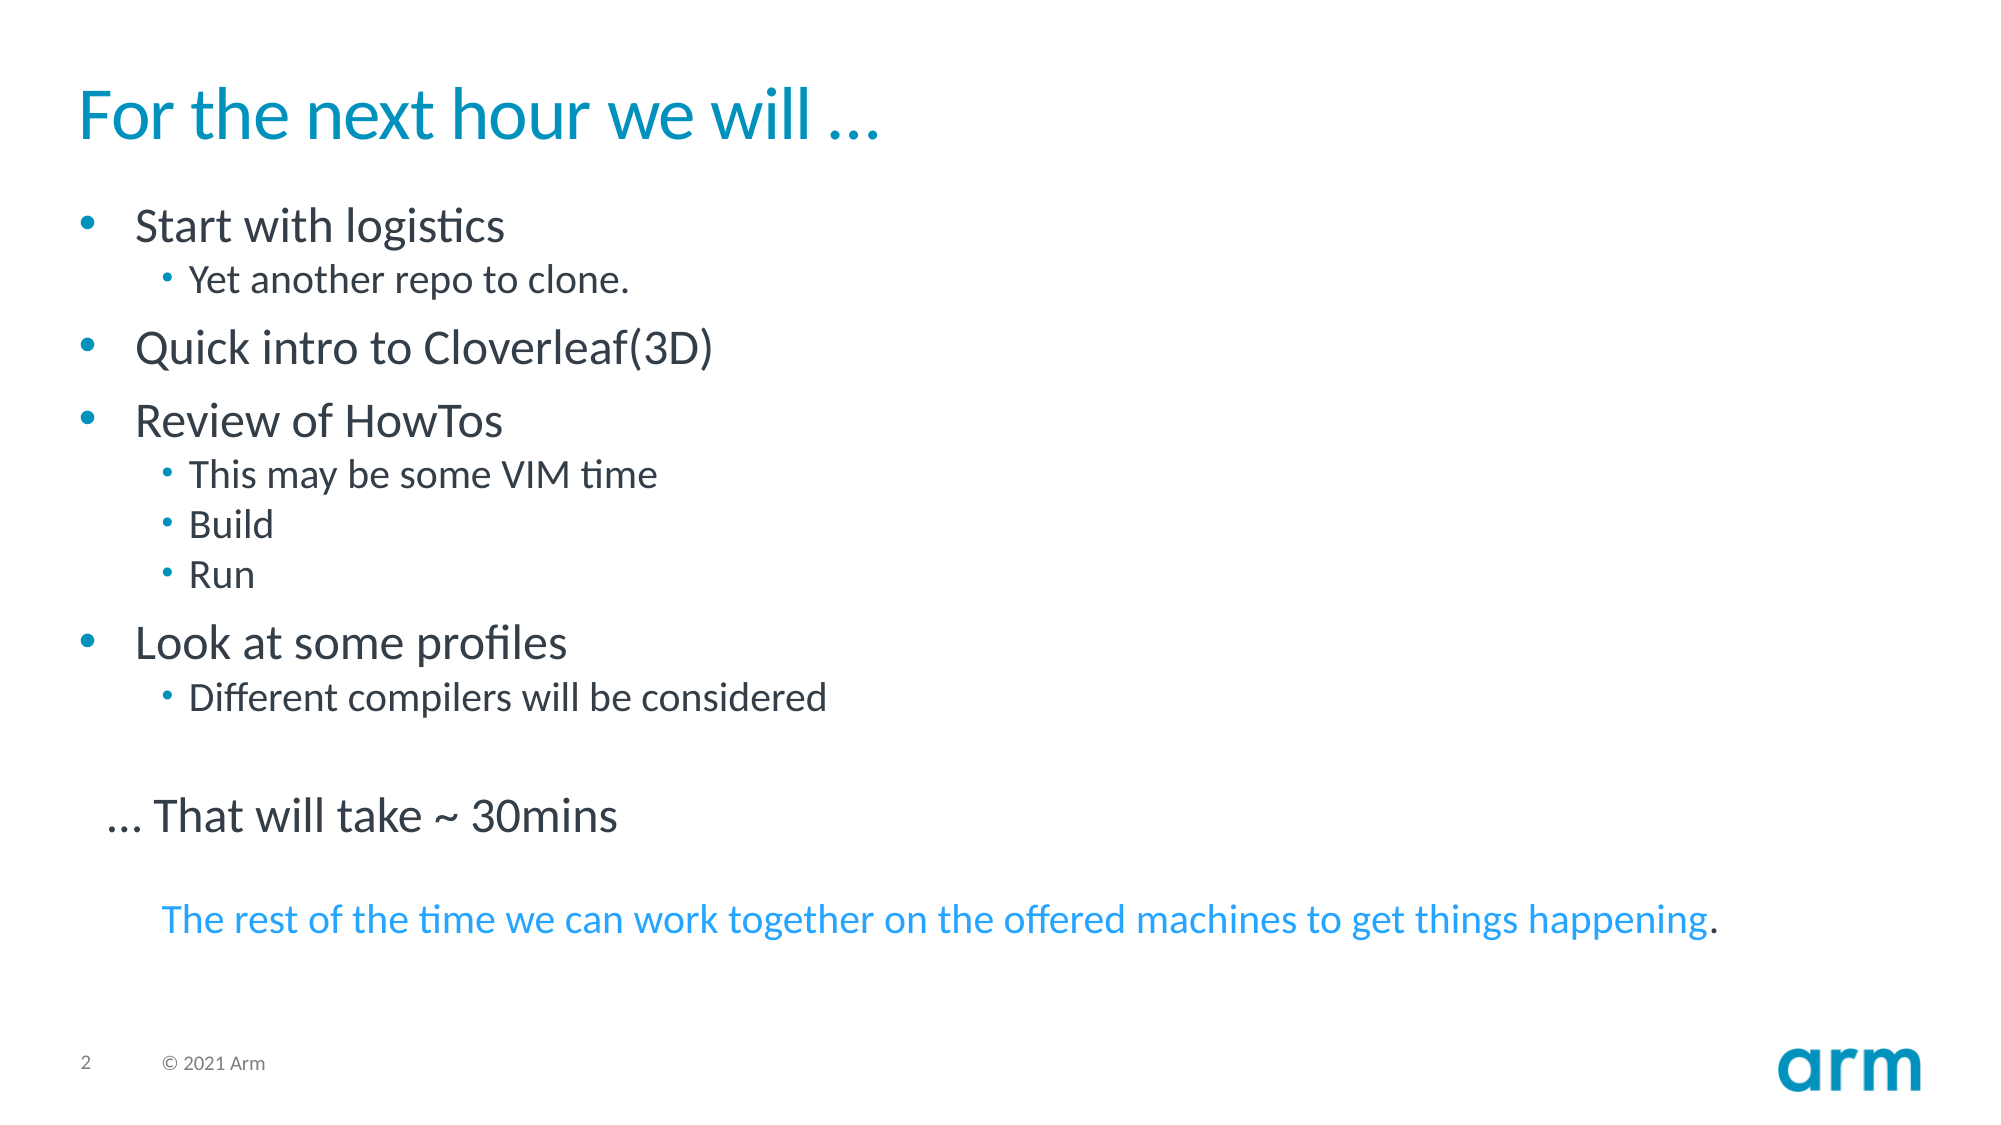

# For the next hour we will …
Start with logistics
Yet another repo to clone.
Quick intro to Cloverleaf(3D)
Review of HowTos
This may be some VIM time
Build
Run
Look at some profiles
Different compilers will be considered

… That will take ~ 30mins

The rest of the time we can work together on the offered machines to get things happening.